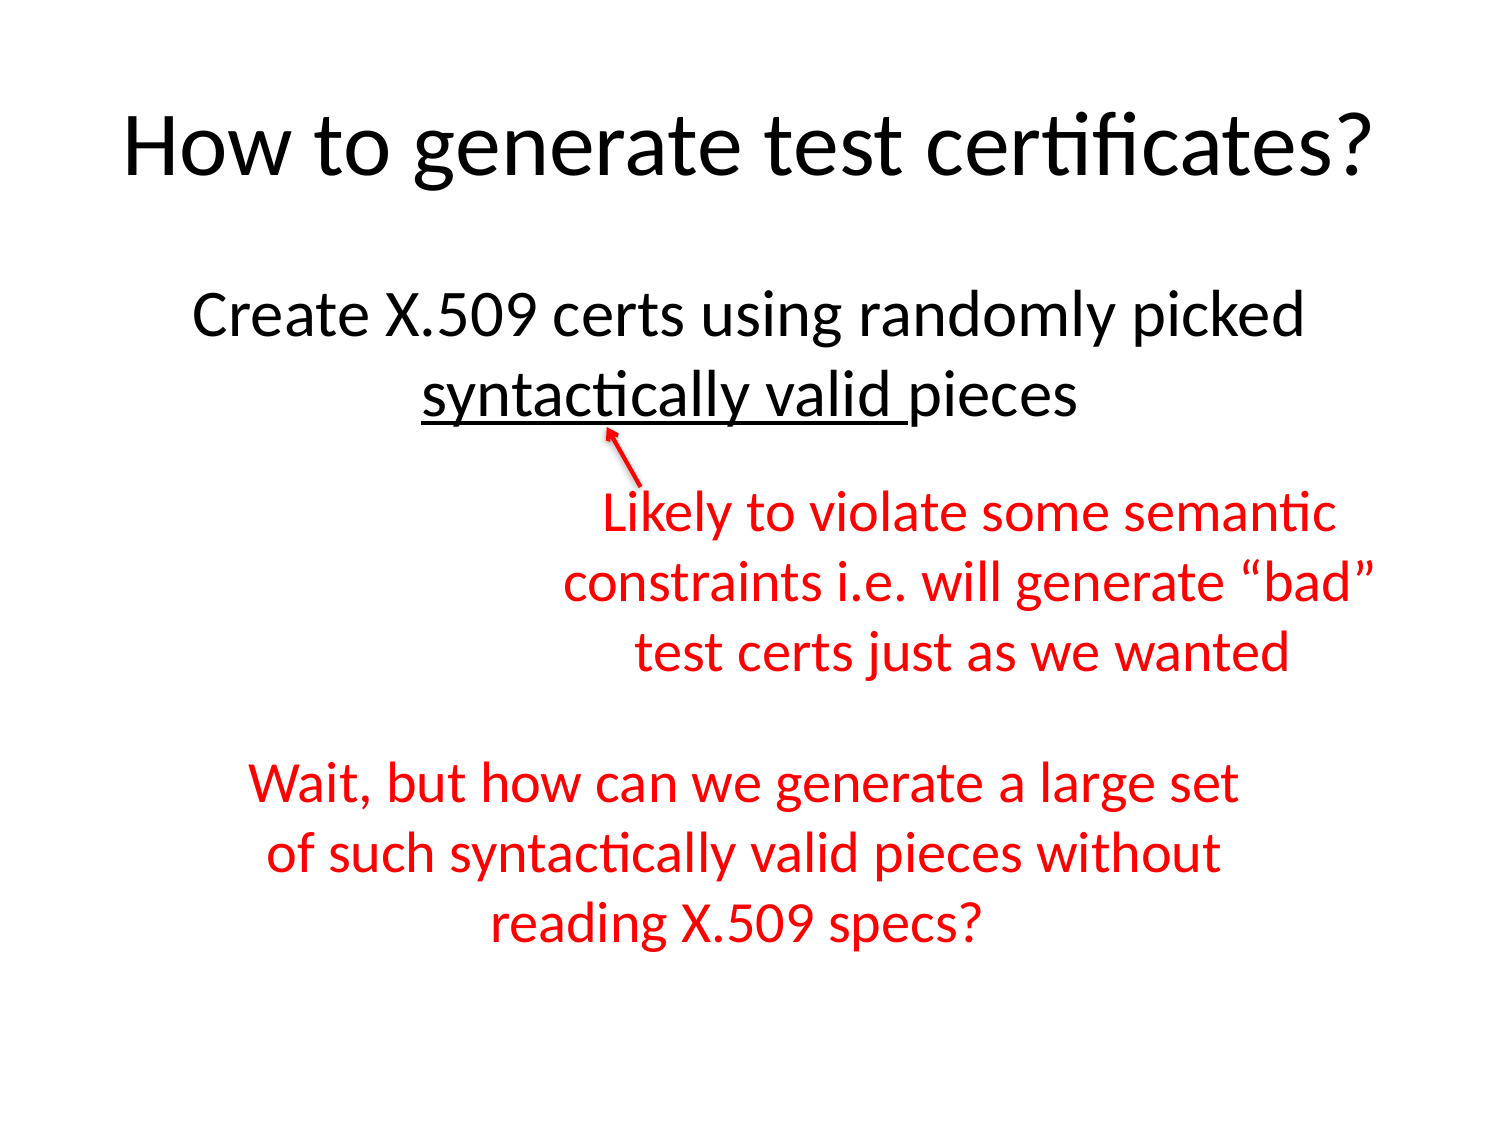

# How to generate test certificates?
Create X.509 certs using randomly picked syntactically valid pieces

Likely to violate some semantic constraints i.e. will generate “bad” test certs just as we wanted
Wait, but how can we generate a large set
of such syntactically valid pieces without
reading X.509 specs?